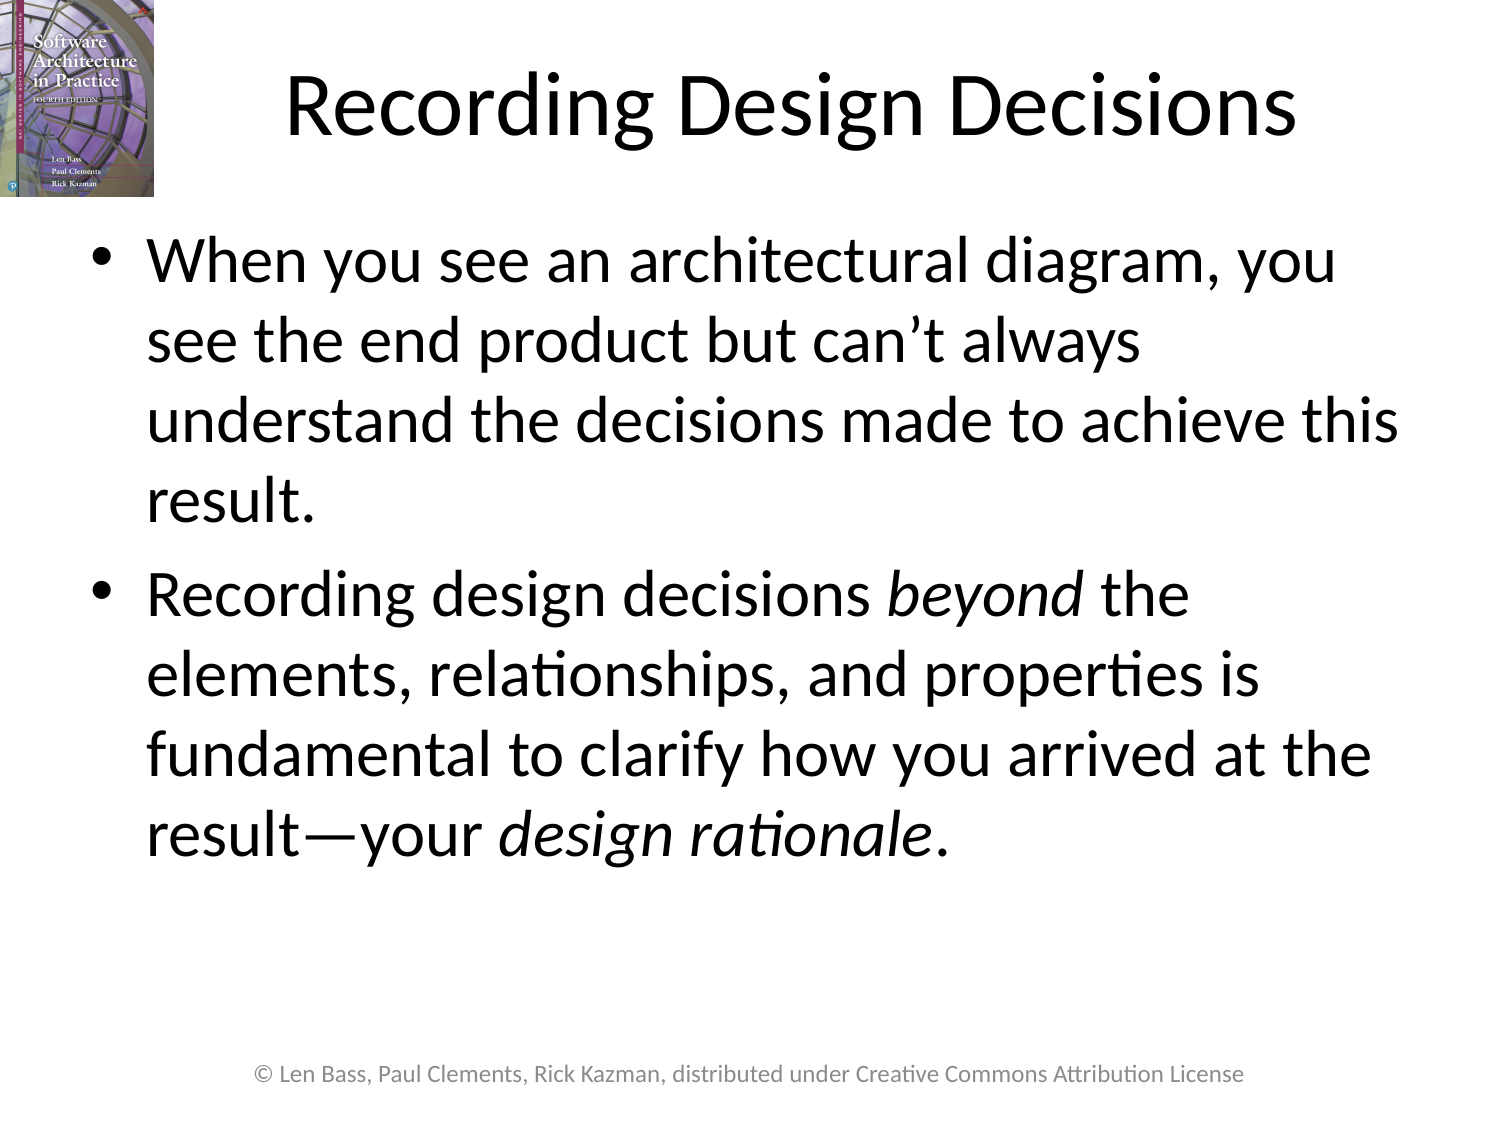

# Recording Design Decisions
When you see an architectural diagram, you see the end product but can’t always understand the decisions made to achieve this result.
Recording design decisions beyond the elements, relationships, and properties is fundamental to clarify how you arrived at the result—your design rationale.

© Len Bass, Paul Clements, Rick Kazman, distributed under Creative Commons Attribution License